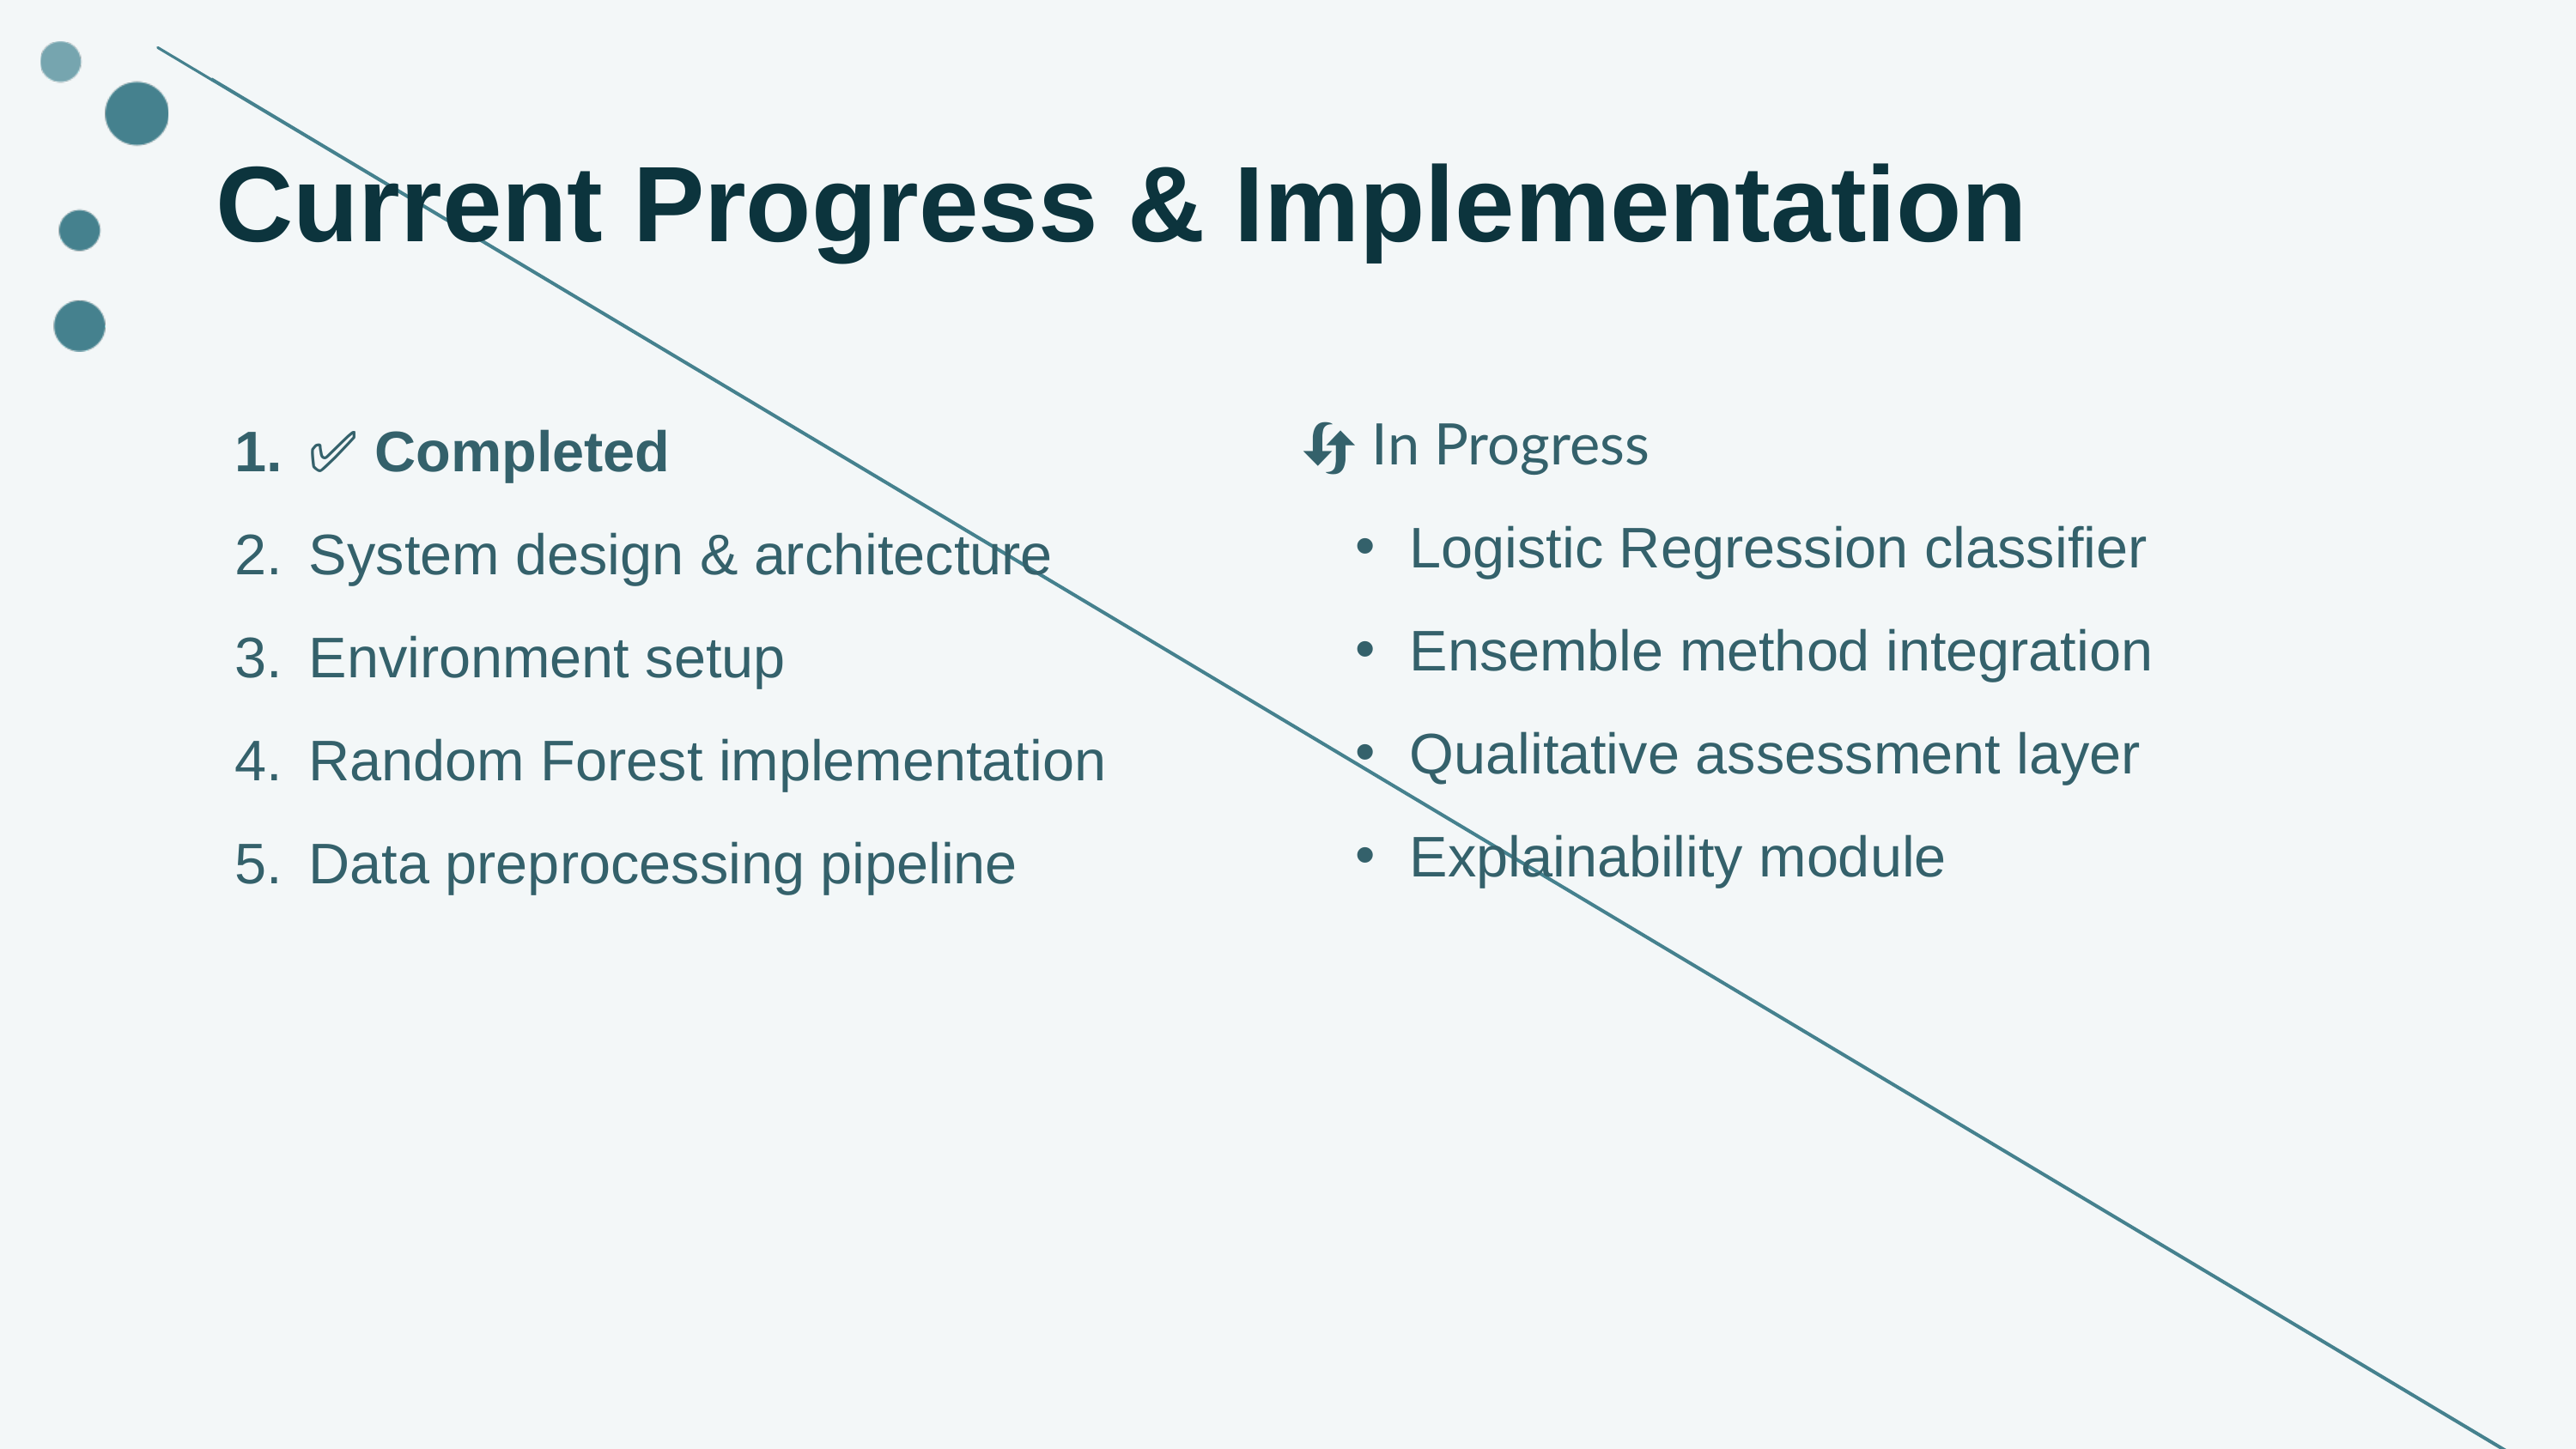

Current Progress & Implementation
🔄 In Progress
Logistic Regression classifier
Ensemble method integration
Qualitative assessment layer
Explainability module
✅ Completed
System design & architecture
Environment setup
Random Forest implementation
Data preprocessing pipeline